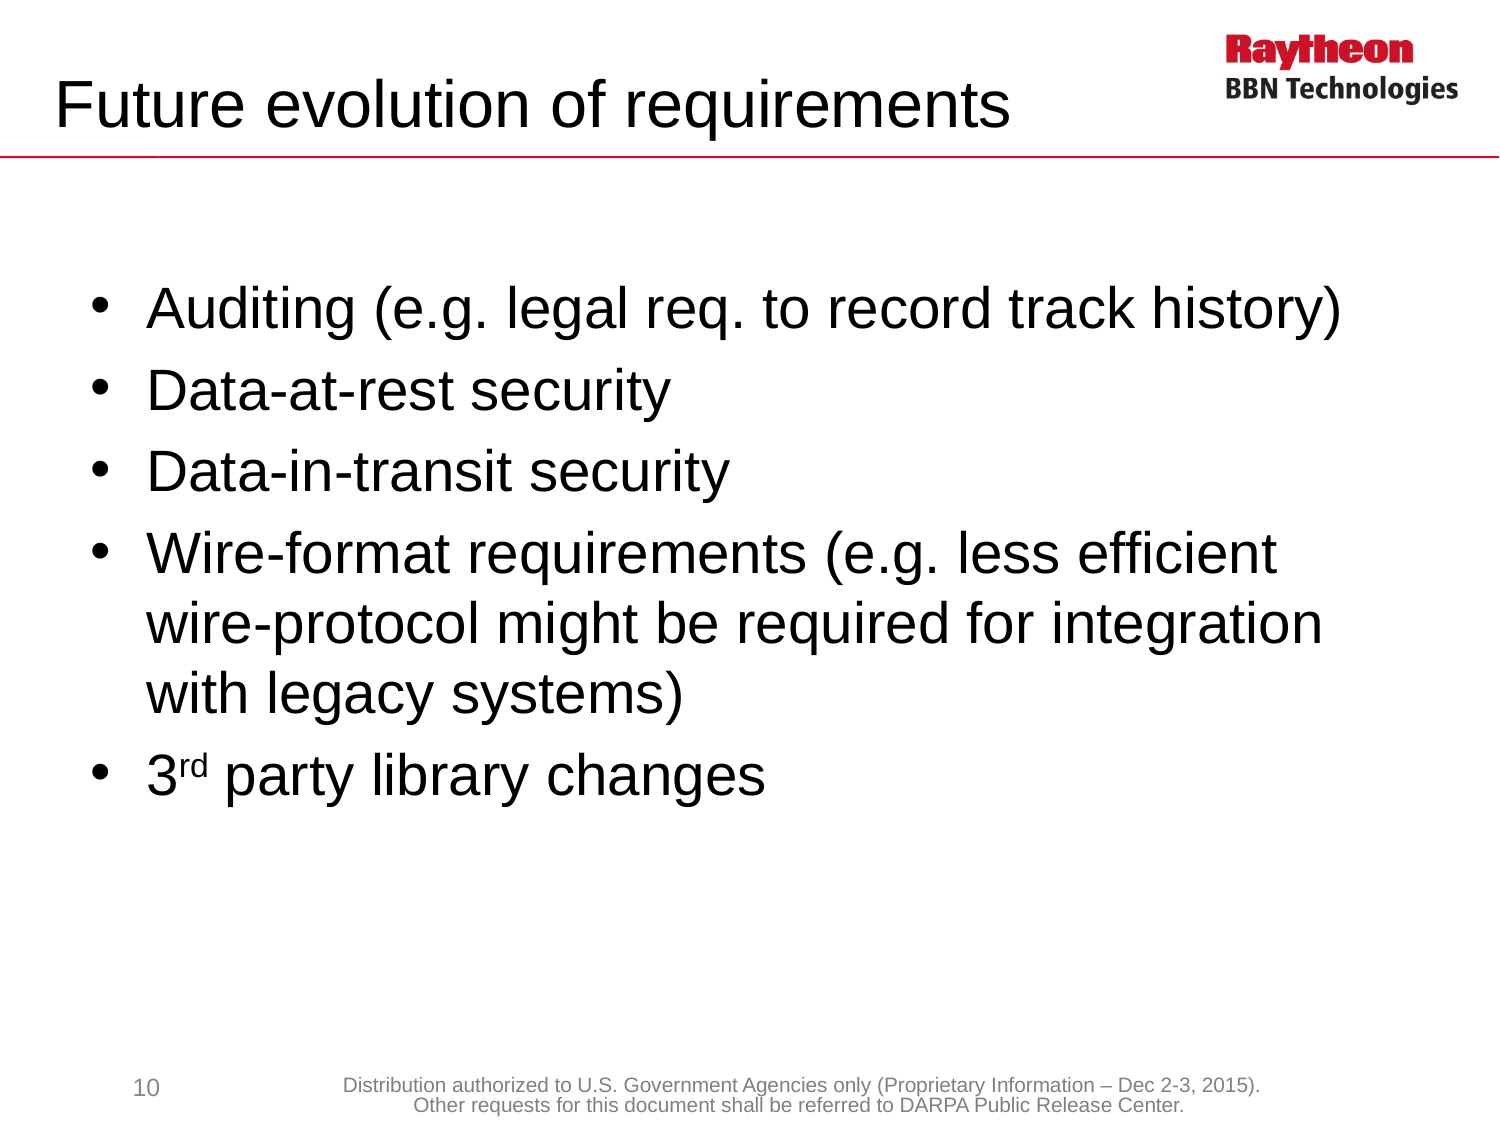

# Future evolution of requirements
Auditing (e.g. legal req. to record track history)
Data-at-rest security
Data-in-transit security
Wire-format requirements (e.g. less efficient wire-protocol might be required for integration with legacy systems)
3rd party library changes
10